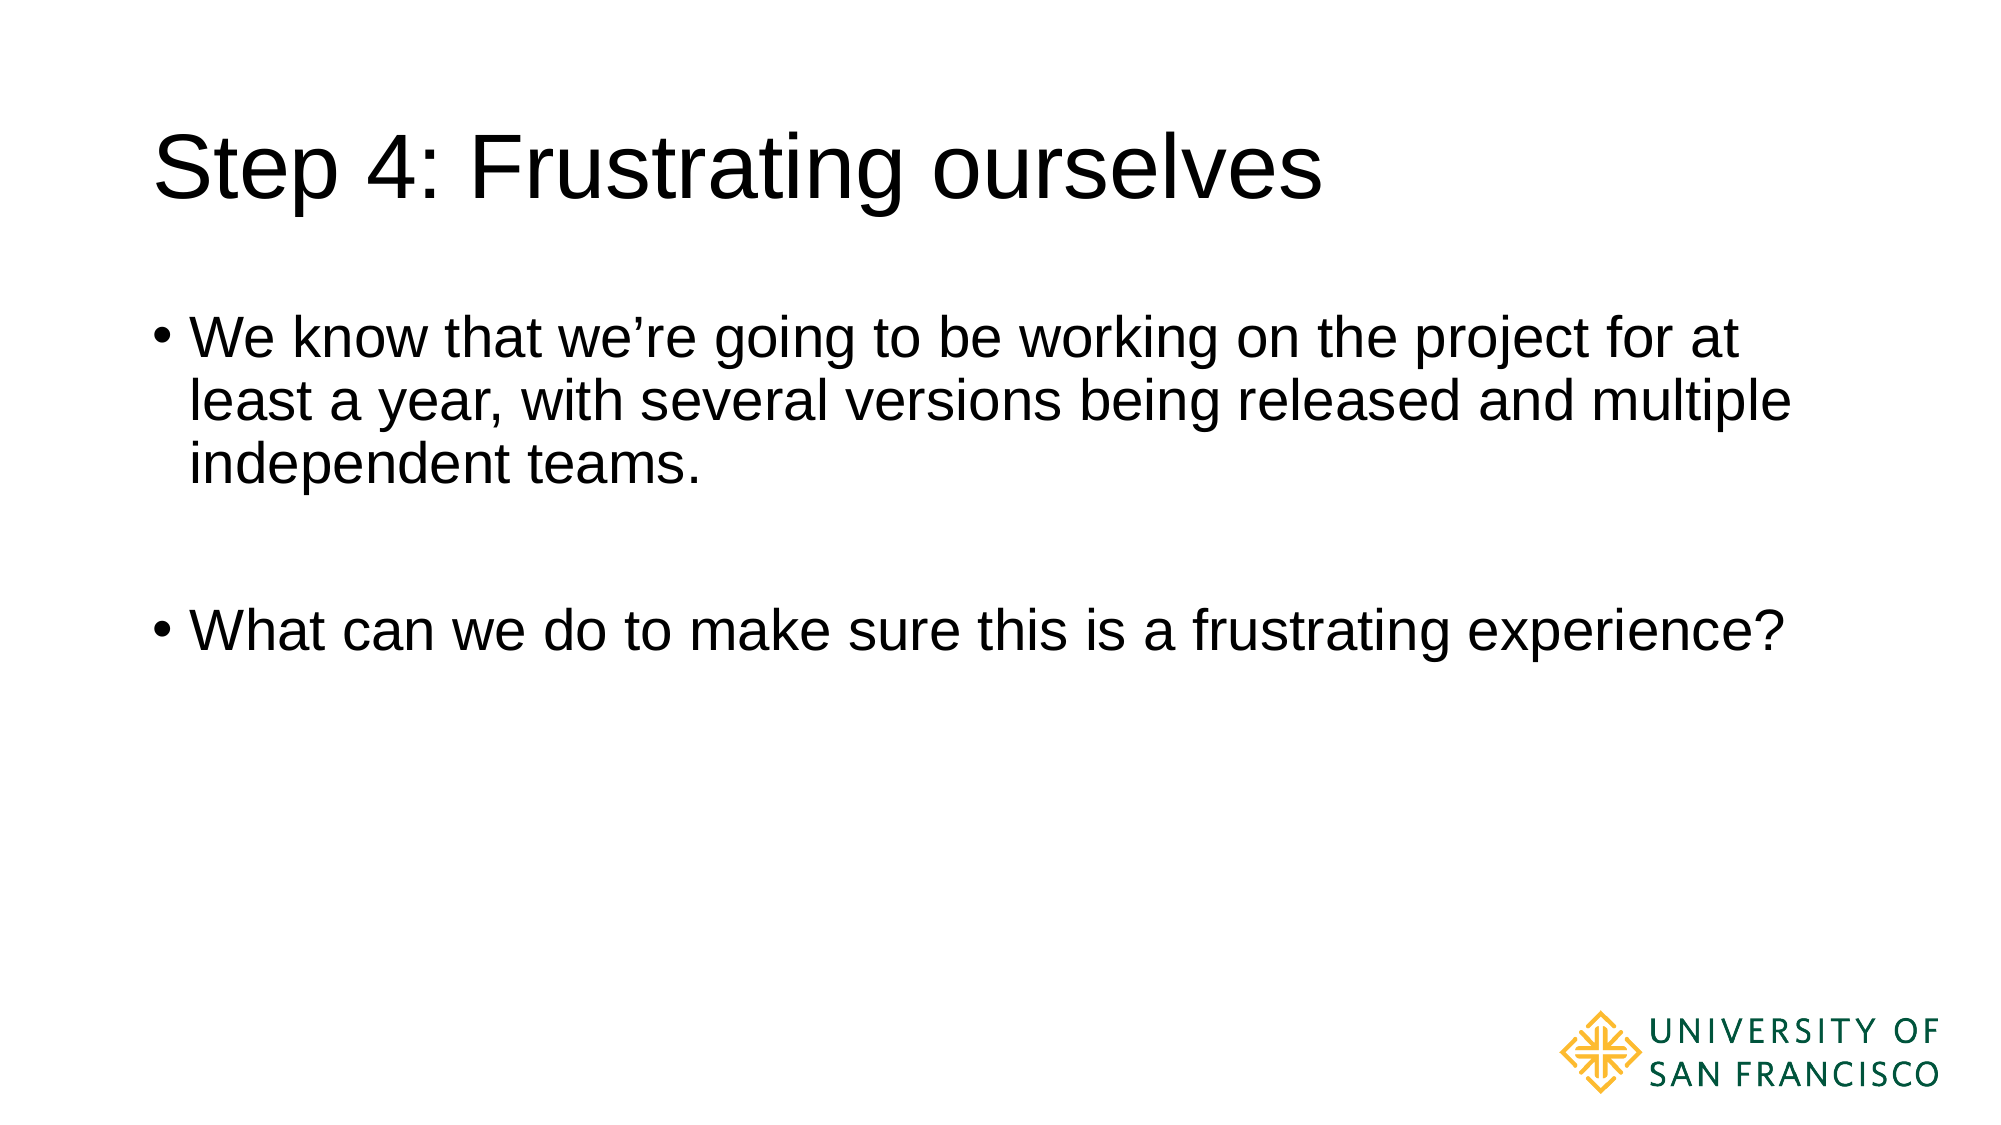

# Step 4: Frustrating ourselves
We know that we’re going to be working on the project for at least a year, with several versions being released and multiple independent teams.

What can we do to make sure this is a frustrating experience?